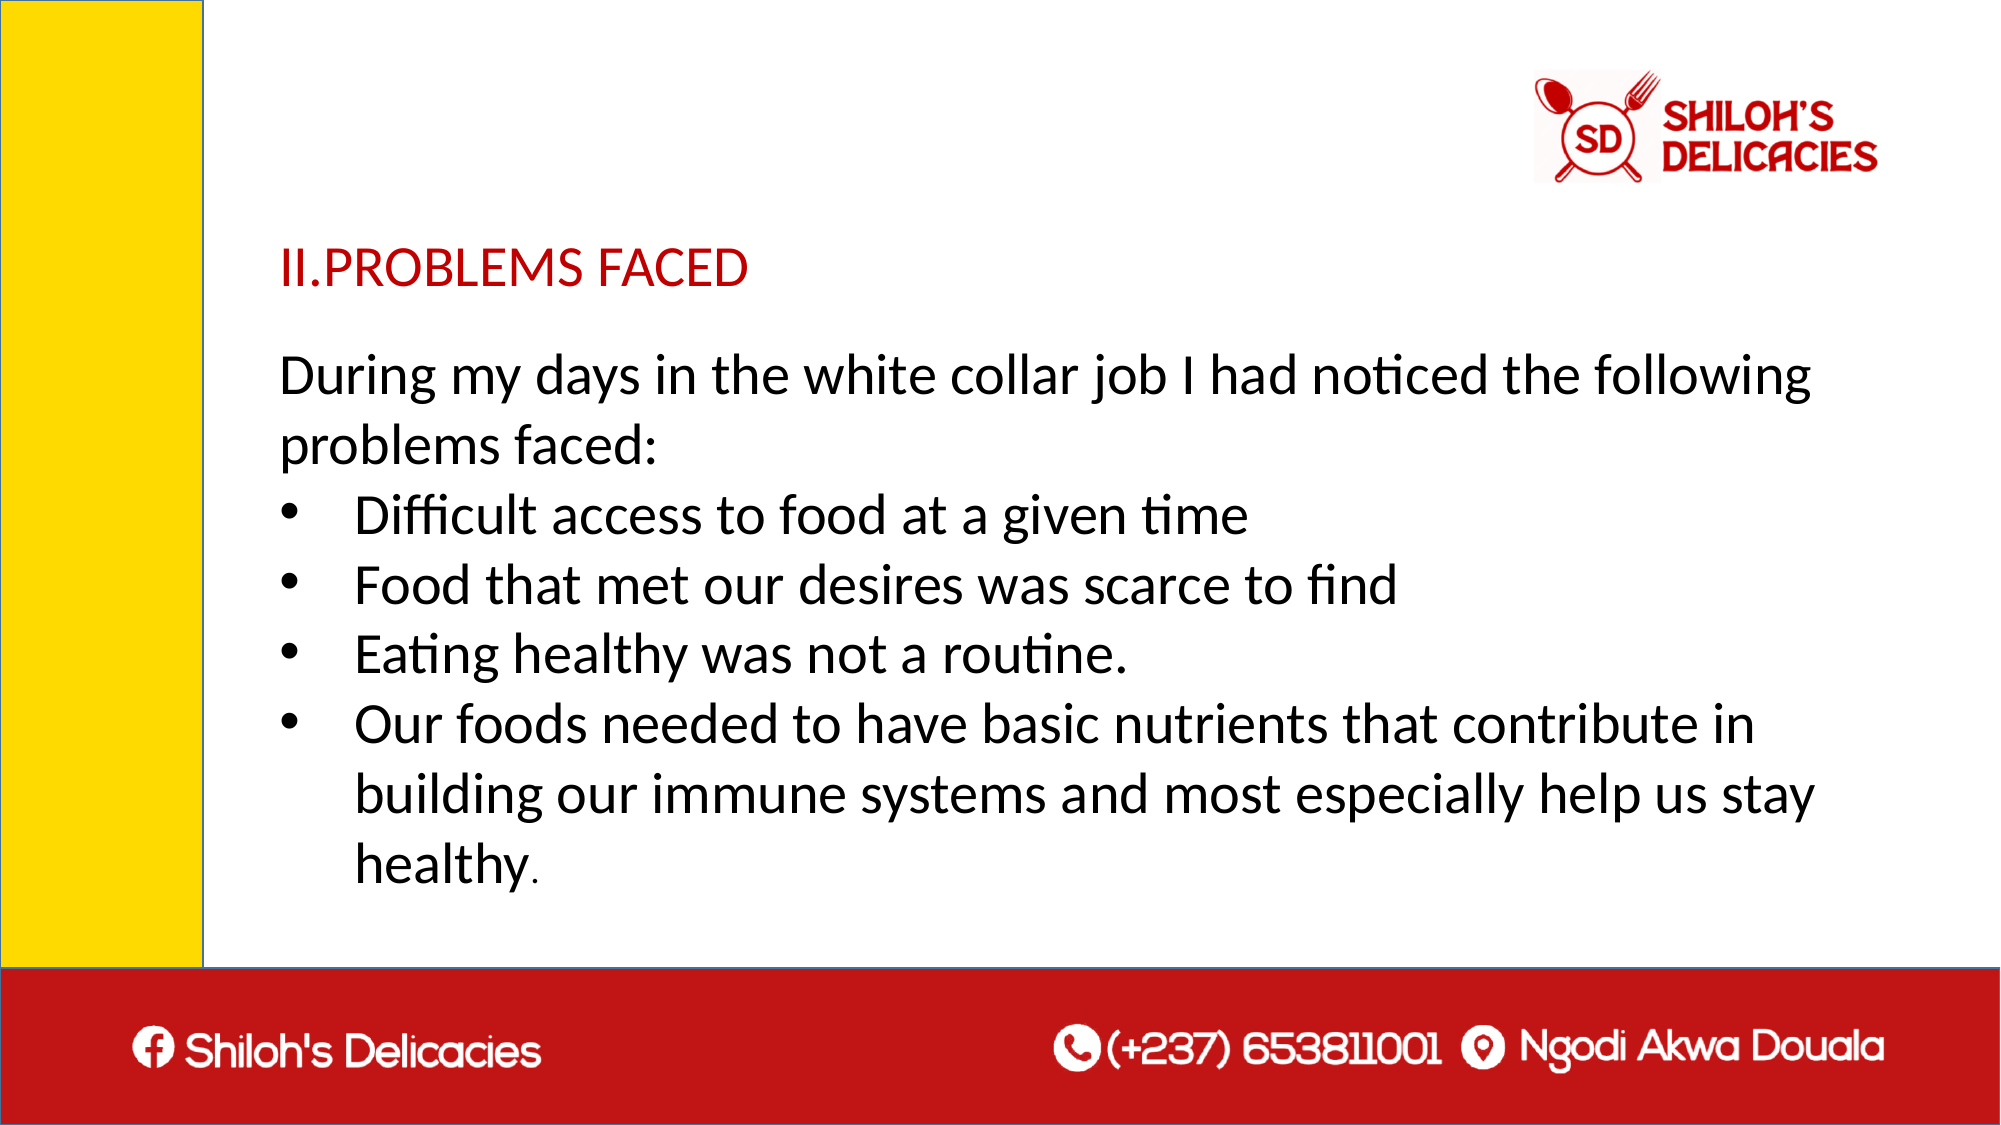

II.PROBLEMS FACED
During my days in the white collar job I had noticed the following problems faced:
Difficult access to food at a given time
Food that met our desires was scarce to find
Eating healthy was not a routine.
Our foods needed to have basic nutrients that contribute in building our immune systems and most especially help us stay healthy.